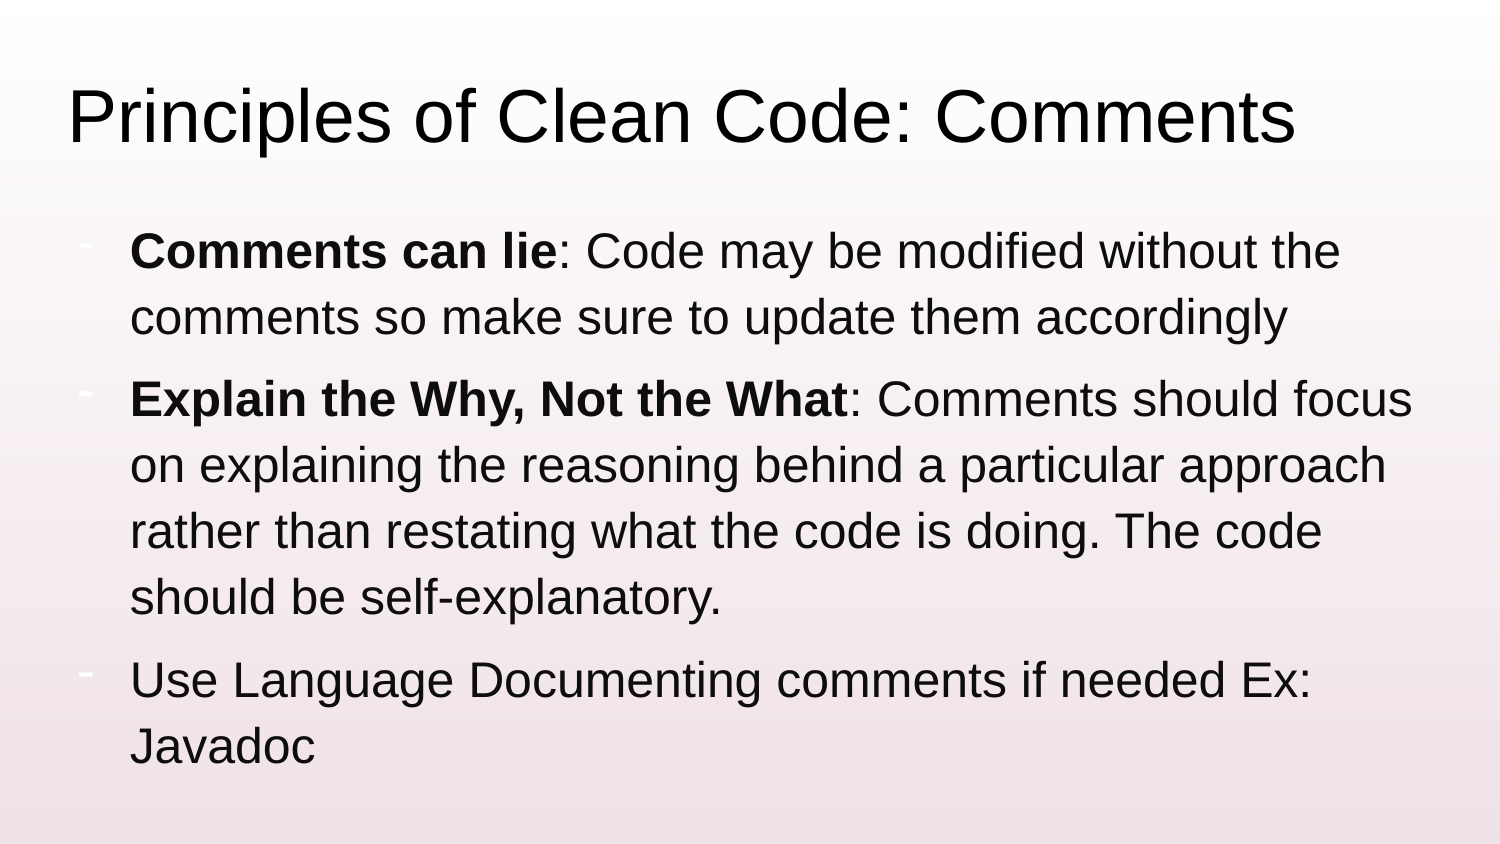

# Principles of Clean Code: Comments
Comments can lie: Code may be modified without the comments so make sure to update them accordingly
Explain the Why, Not the What: Comments should focus on explaining the reasoning behind a particular approach rather than restating what the code is doing. The code should be self-explanatory.
Use Language Documenting comments if needed Ex: Javadoc